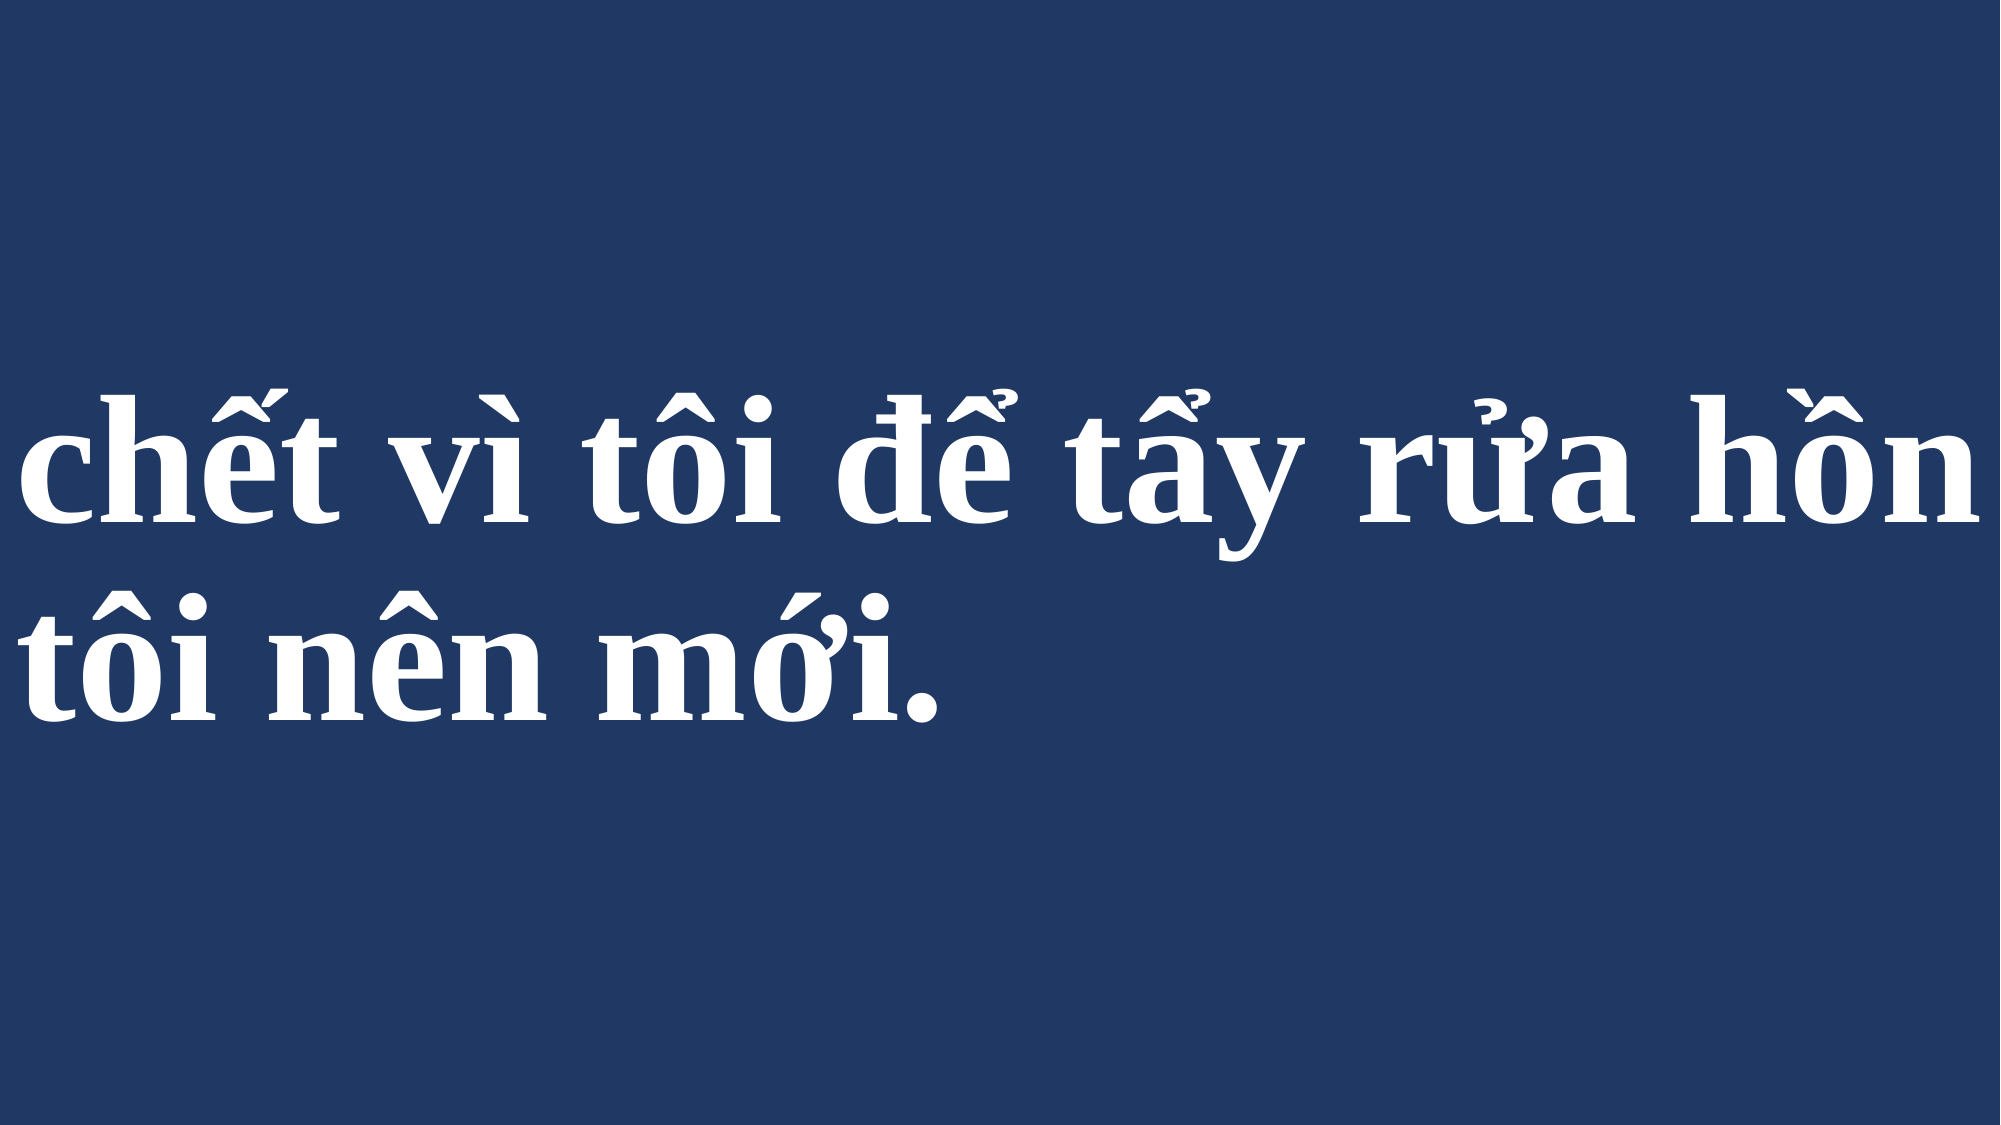

# chết vì tôi để tẩy rửa hồn tôi nên mới.